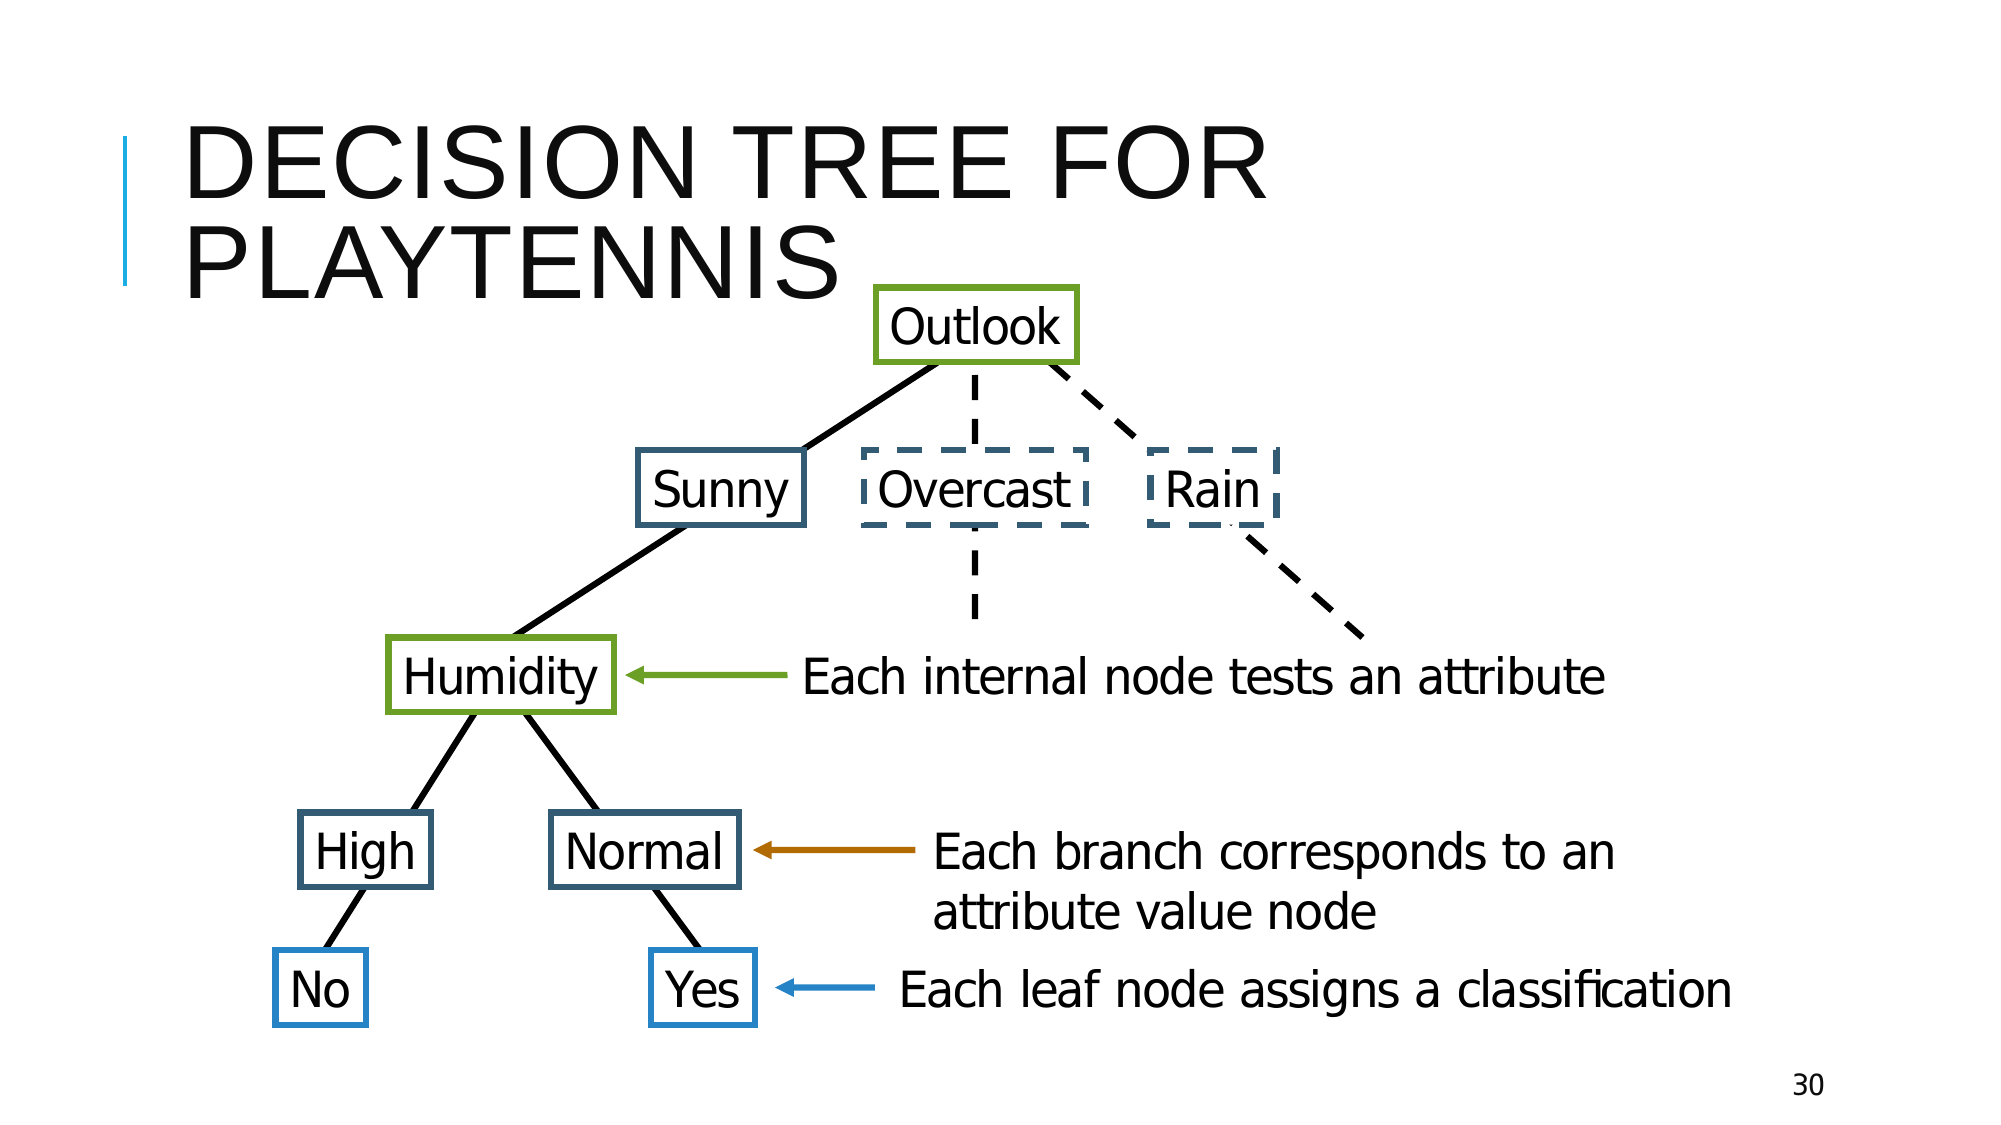

# Decision Tree for PlayTennis
Outlook

Sunny
Overcast
Rain
Each internal node tests an attribute

Humidity

High
Normal
Each branch corresponds to an
attribute value node

Each leaf node assigns a classification

No
Yes
30